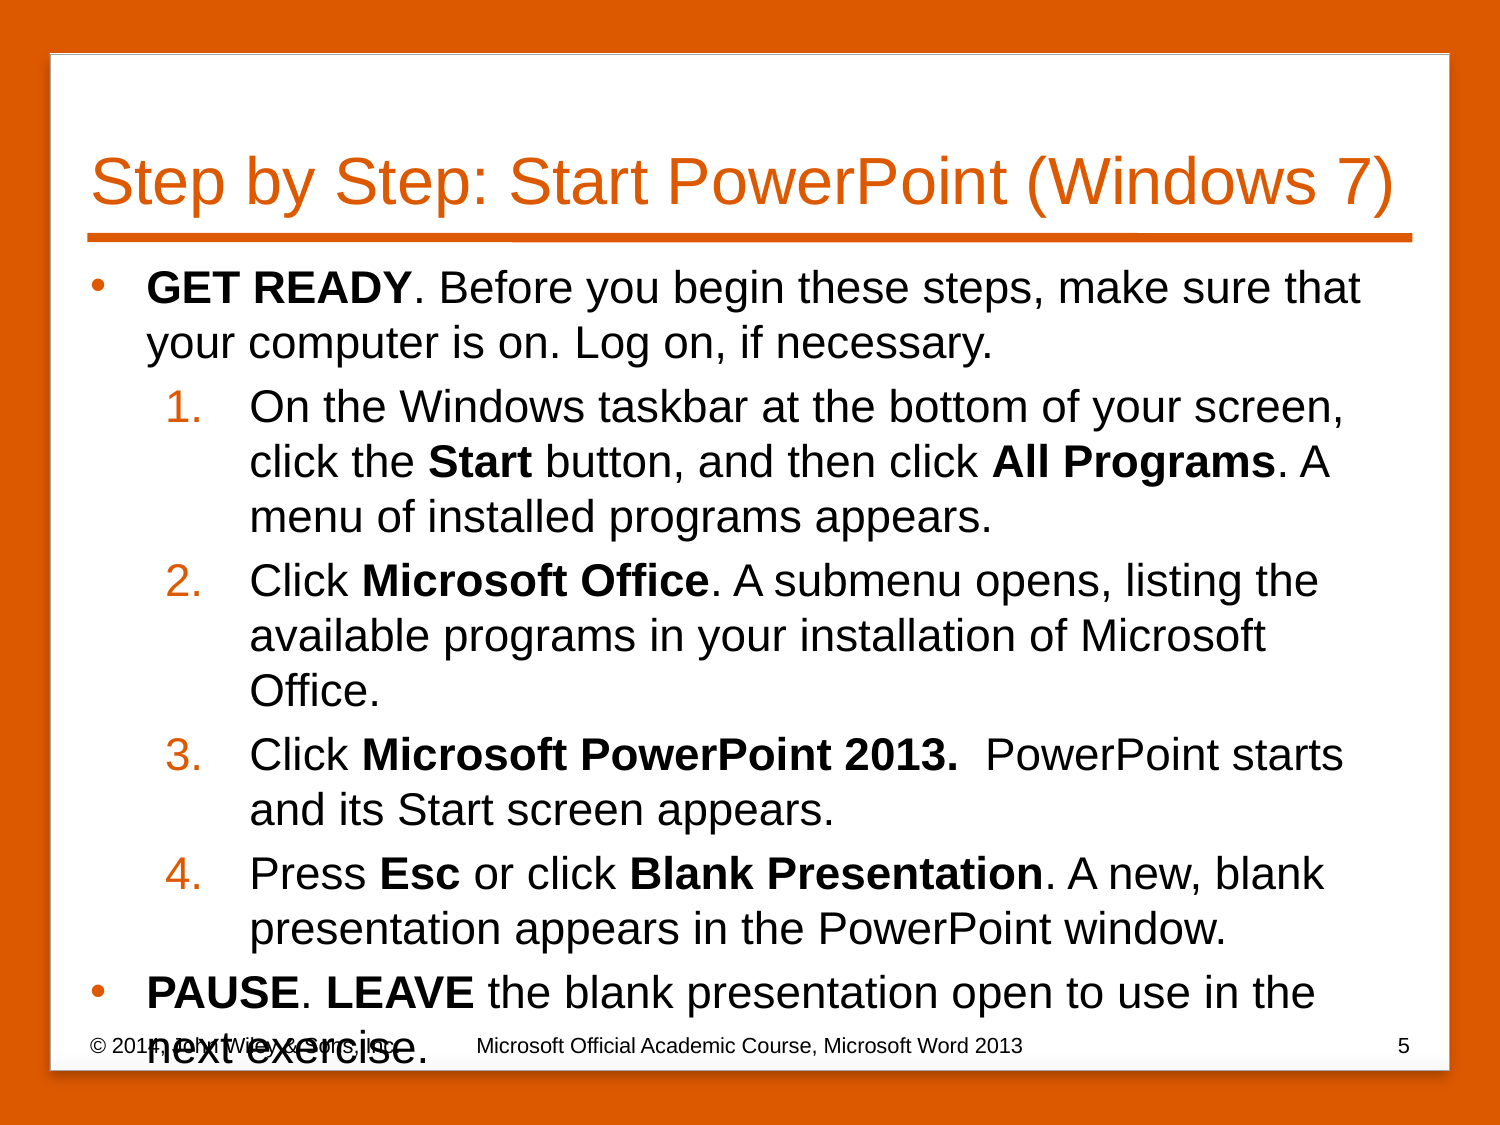

# Step by Step: Start PowerPoint (Windows 7)
GET READY. Before you begin these steps, make sure that your computer is on. Log on, if necessary.
On the Windows taskbar at the bottom of your screen, click the Start button, and then click All Programs. A menu of installed programs appears.
Click Microsoft Office. A submenu opens, listing the available programs in your installation of Microsoft Office.
Click Microsoft PowerPoint 2013.  PowerPoint starts and its Start screen appears.
Press Esc or click Blank Presentation. A new, blank presentation appears in the PowerPoint window.
PAUSE. LEAVE the blank presentation open to use in the next exercise.
© 2014, John Wiley & Sons, Inc.
Microsoft Official Academic Course, Microsoft Word 2013
5